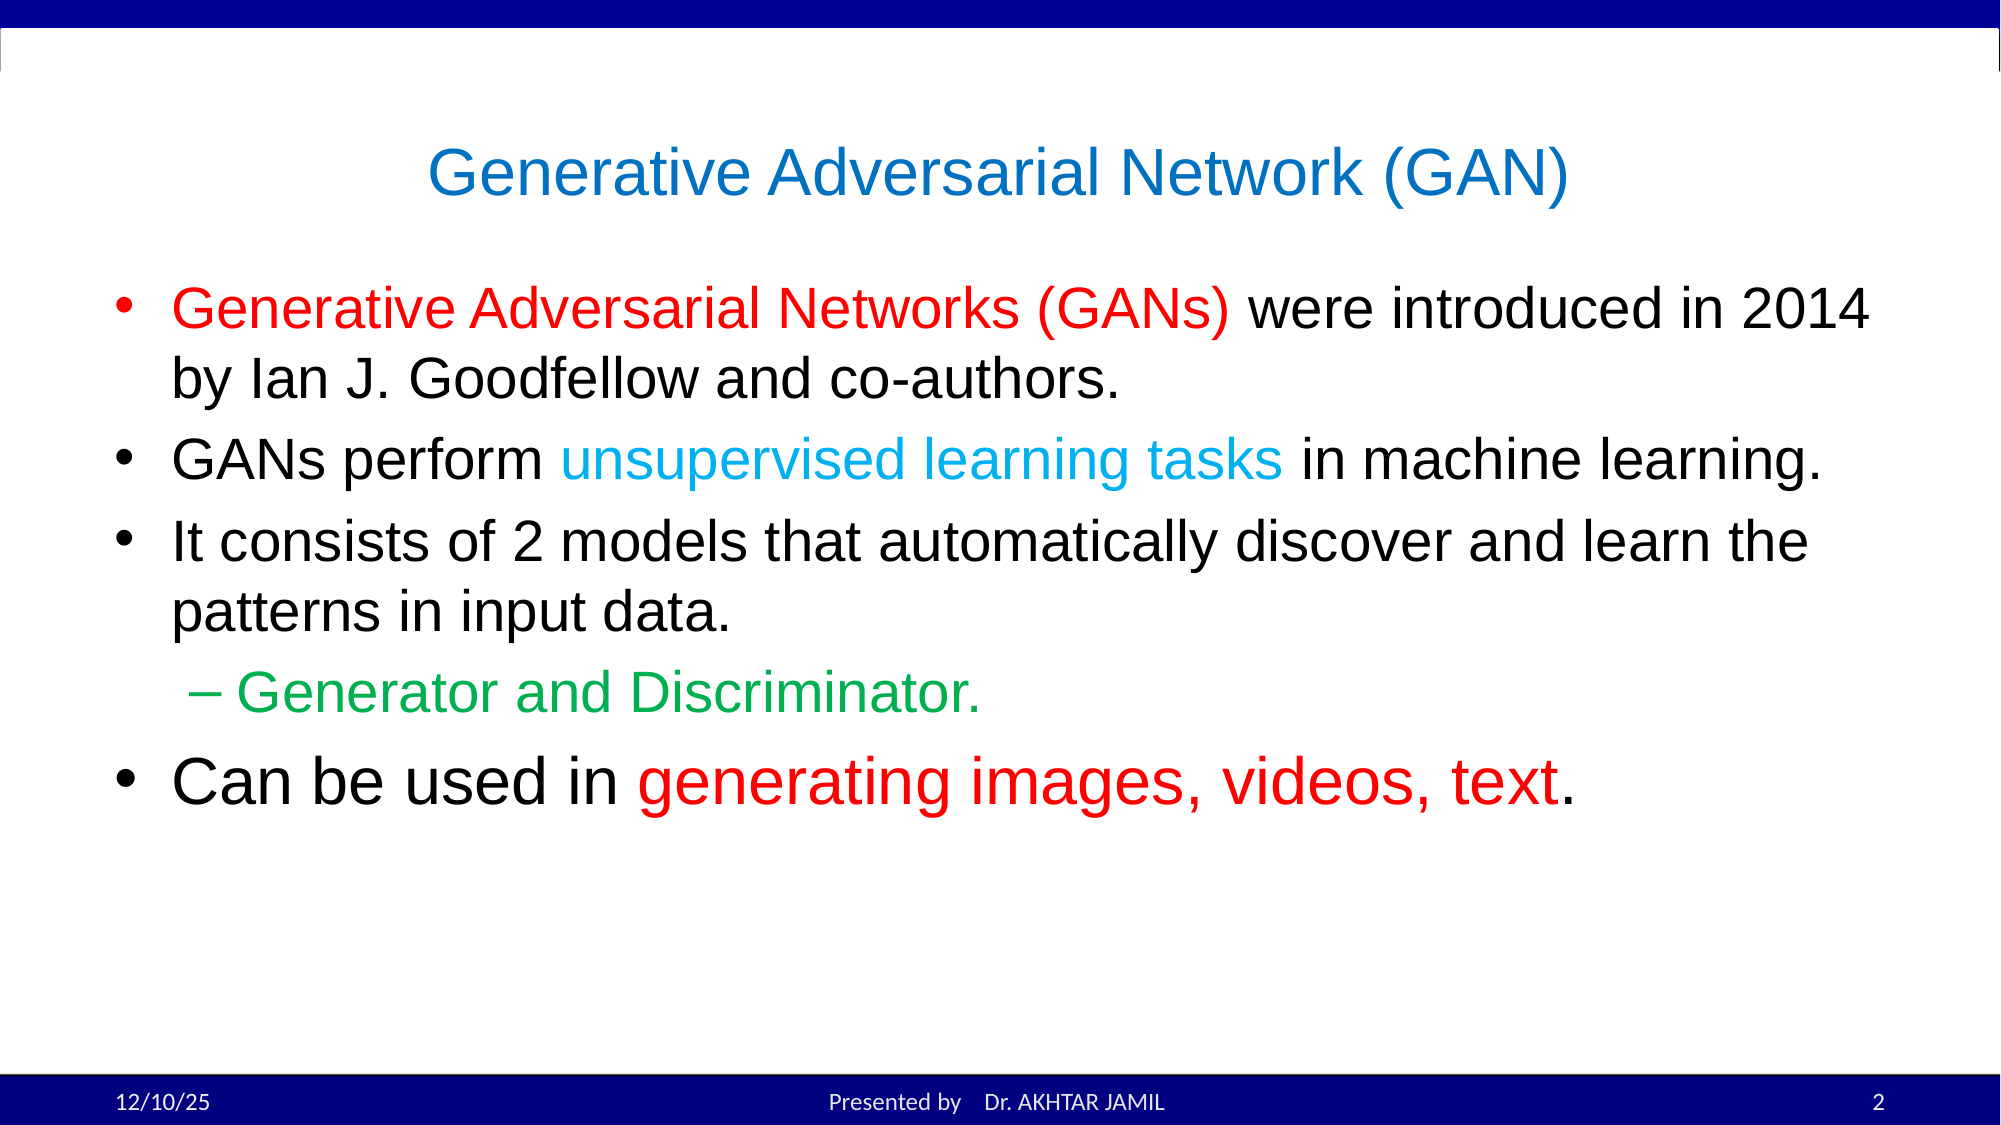

# Generative Adversarial Network (GAN)
Generative Adversarial Networks (GANs) were introduced in 2014 by Ian J. Goodfellow and co-authors.
GANs perform unsupervised learning tasks in machine learning.
It consists of 2 models that automatically discover and learn the patterns in input data.
Generator and Discriminator.
Can be used in generating images, videos, text.

12/10/25
Presented by    Dr. AKHTAR JAMIL
2